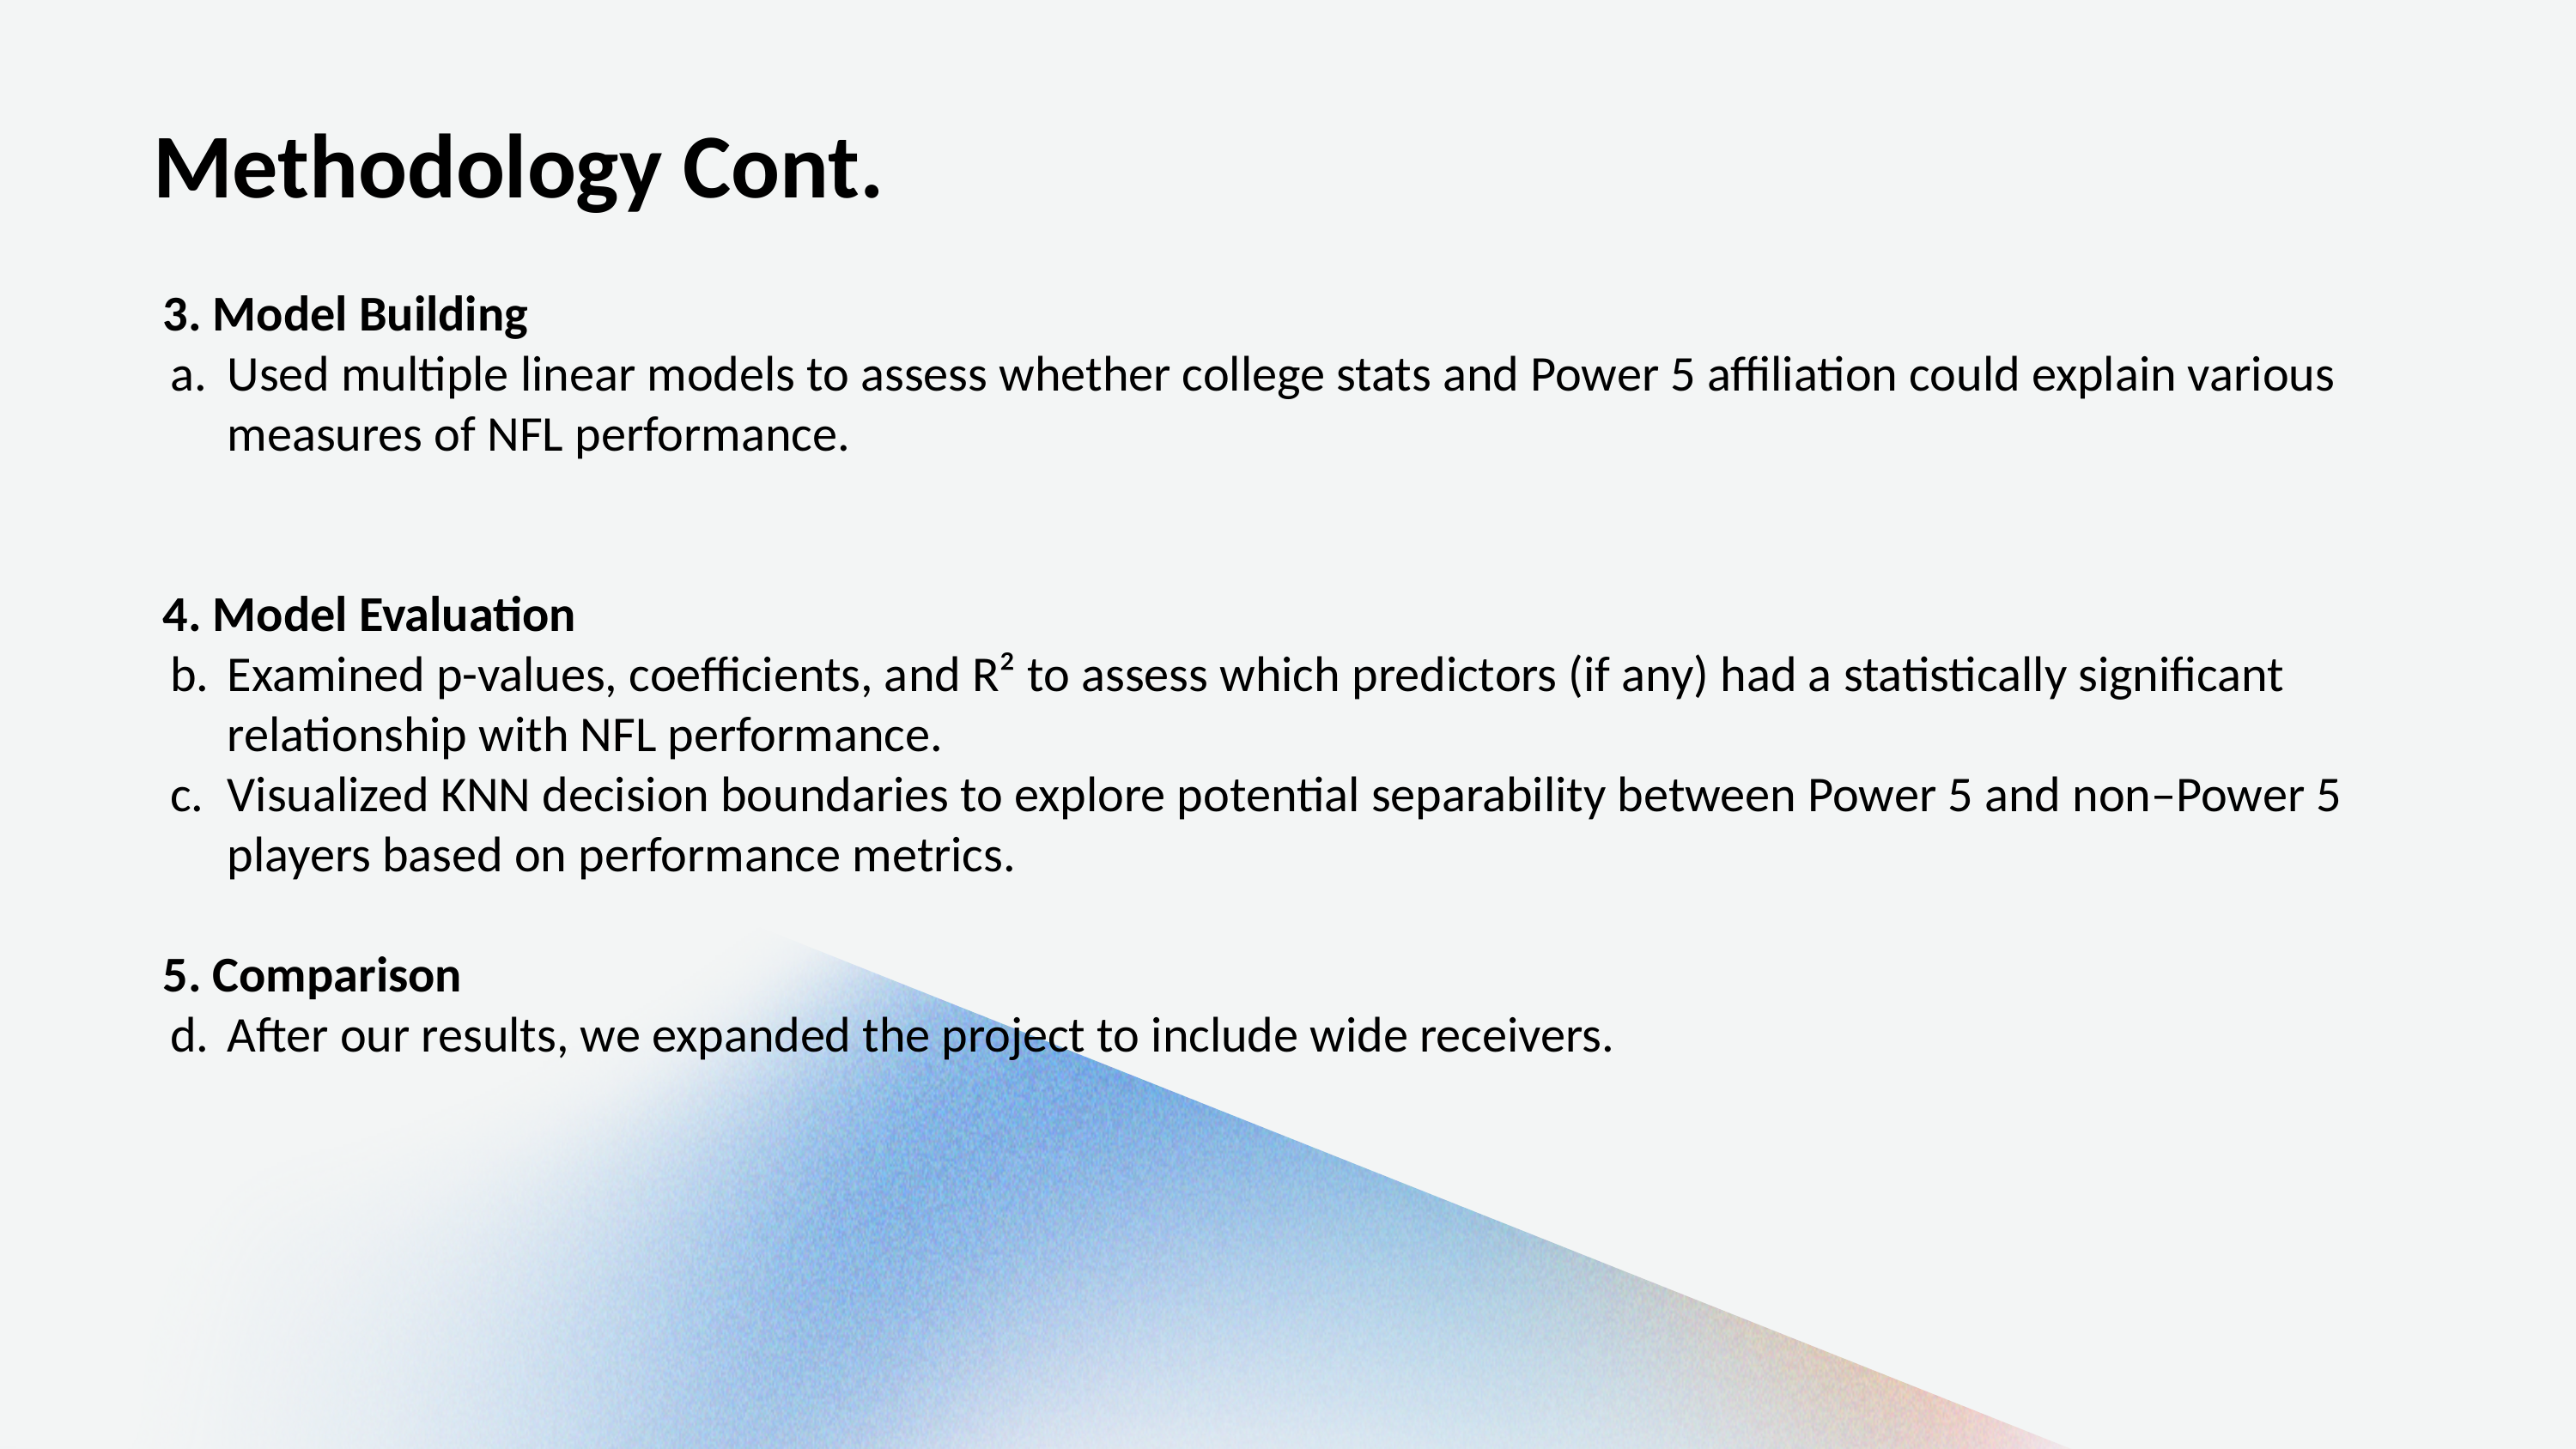

Methodology Cont.
3. Model Building
Used multiple linear models to assess whether college stats and Power 5 affiliation could explain various measures of NFL performance.

4. Model Evaluation
Examined p-values, coefficients, and R² to assess which predictors (if any) had a statistically significant relationship with NFL performance.
Visualized KNN decision boundaries to explore potential separability between Power 5 and non–Power 5 players based on performance metrics.

5. Comparison
After our results, we expanded the project to include wide receivers.